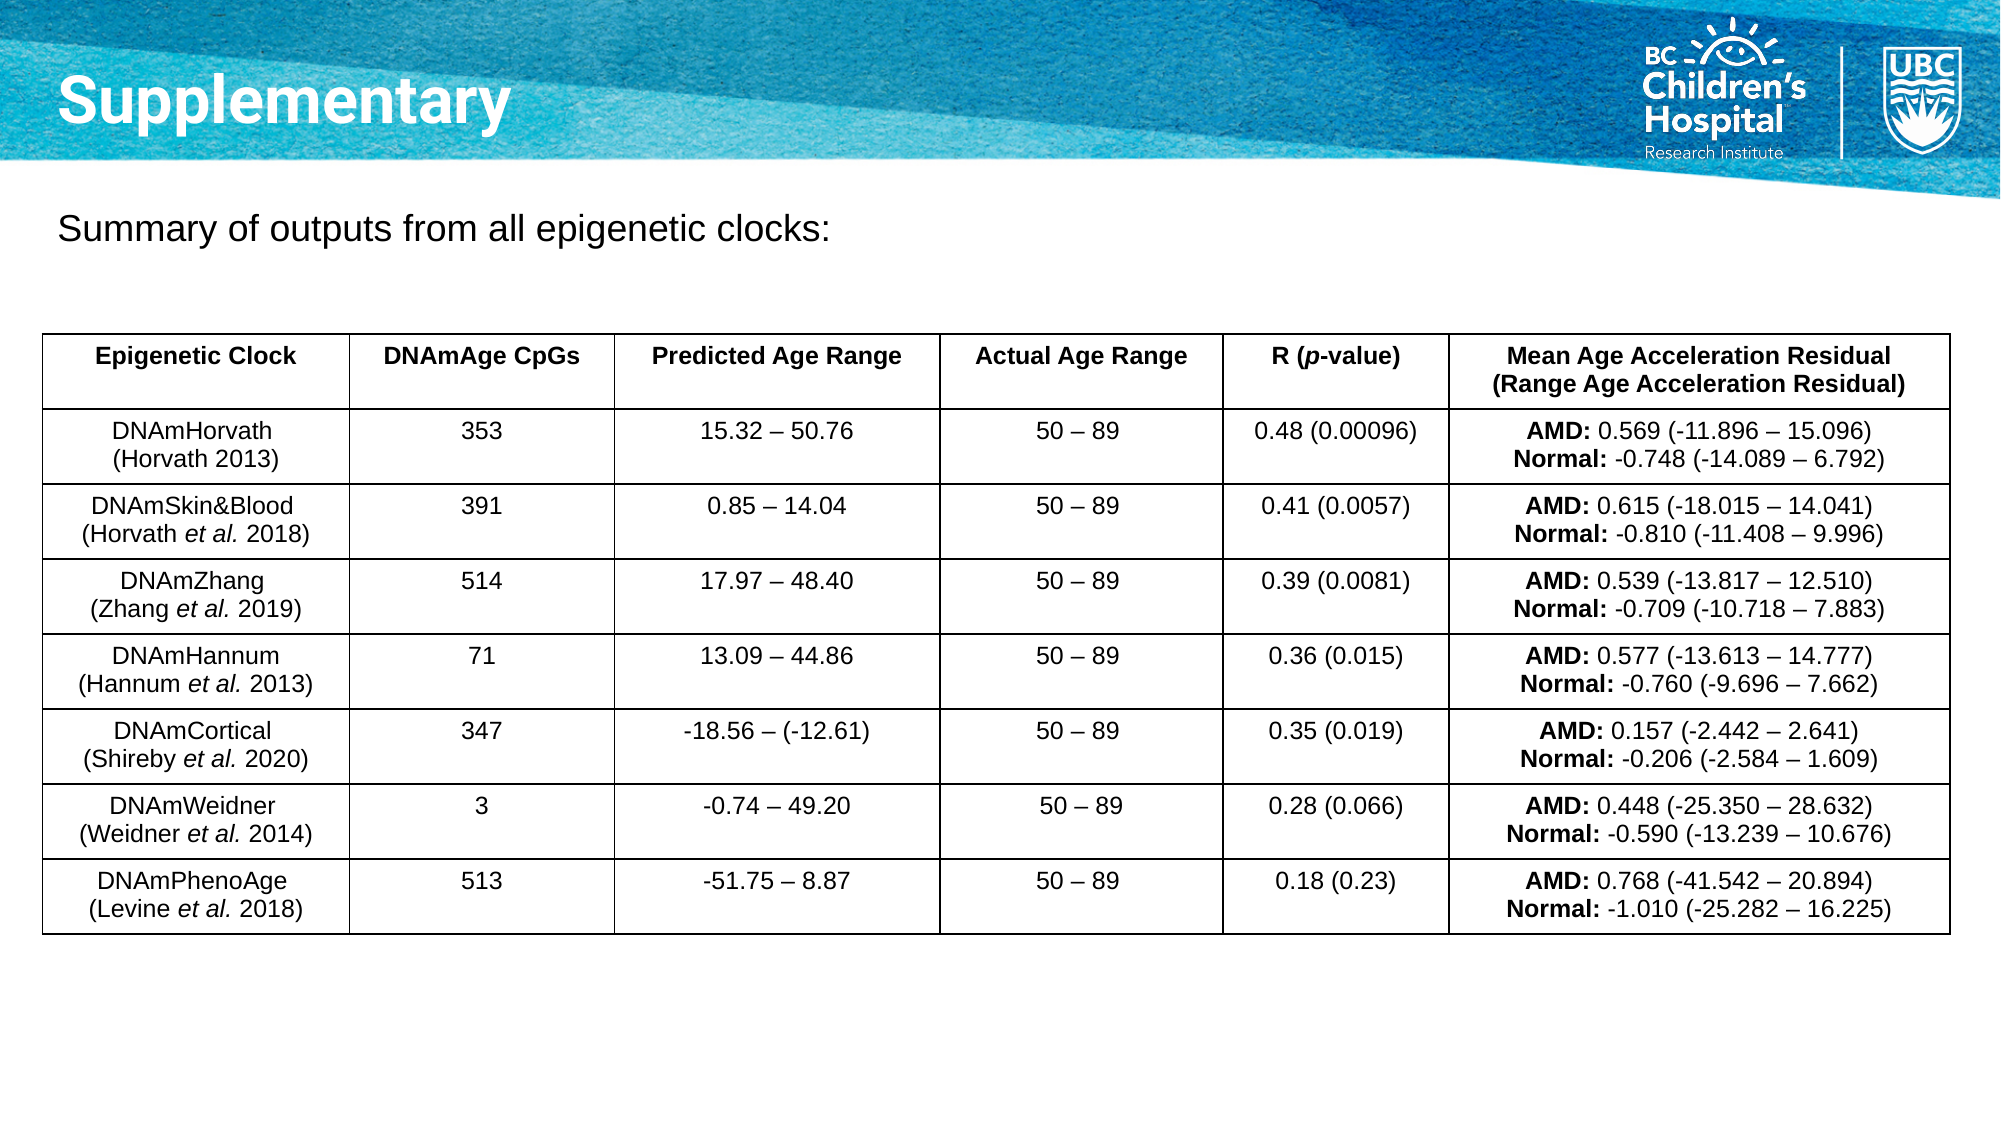

# Supplementary
Summary of outputs from all epigenetic clocks:
| Epigenetic Clock | DNAmAge CpGs | Predicted Age Range | Actual Age Range | R (p-value) | Mean Age Acceleration Residual (Range Age Acceleration Residual) |
| --- | --- | --- | --- | --- | --- |
| DNAmHorvath (Horvath 2013) | 353 | 15.32 – 50.76 | 50 – 89 | 0.48 (0.00096) | AMD: 0.569 (-11.896 – 15.096) Normal: -0.748 (-14.089 – 6.792) |
| DNAmSkin&Blood (Horvath et al. 2018) | 391 | 0.85 – 14.04 | 50 – 89 | 0.41 (0.0057) | AMD: 0.615 (-18.015 – 14.041) Normal: -0.810 (-11.408 – 9.996) |
| DNAmZhang (Zhang et al. 2019) | 514 | 17.97 – 48.40 | 50 – 89 | 0.39 (0.0081) | AMD: 0.539 (-13.817 – 12.510) Normal: -0.709 (-10.718 – 7.883) |
| DNAmHannum (Hannum et al. 2013) | 71 | 13.09 – 44.86 | 50 – 89 | 0.36 (0.015) | AMD: 0.577 (-13.613 – 14.777) Normal: -0.760 (-9.696 – 7.662) |
| DNAmCortical (Shireby et al. 2020) | 347 | -18.56 – (-12.61) | 50 – 89 | 0.35 (0.019) | AMD: 0.157 (-2.442 – 2.641) Normal: -0.206 (-2.584 – 1.609) |
| DNAmWeidner (Weidner et al. 2014) | 3 | -0.74 – 49.20 | 50 – 89 | 0.28 (0.066) | AMD: 0.448 (-25.350 – 28.632) Normal: -0.590 (-13.239 – 10.676) |
| DNAmPhenoAge (Levine et al. 2018) | 513 | -51.75 – 8.87 | 50 – 89 | 0.18 (0.23) | AMD: 0.768 (-41.542 – 20.894) Normal: -1.010 (-25.282 – 16.225) |